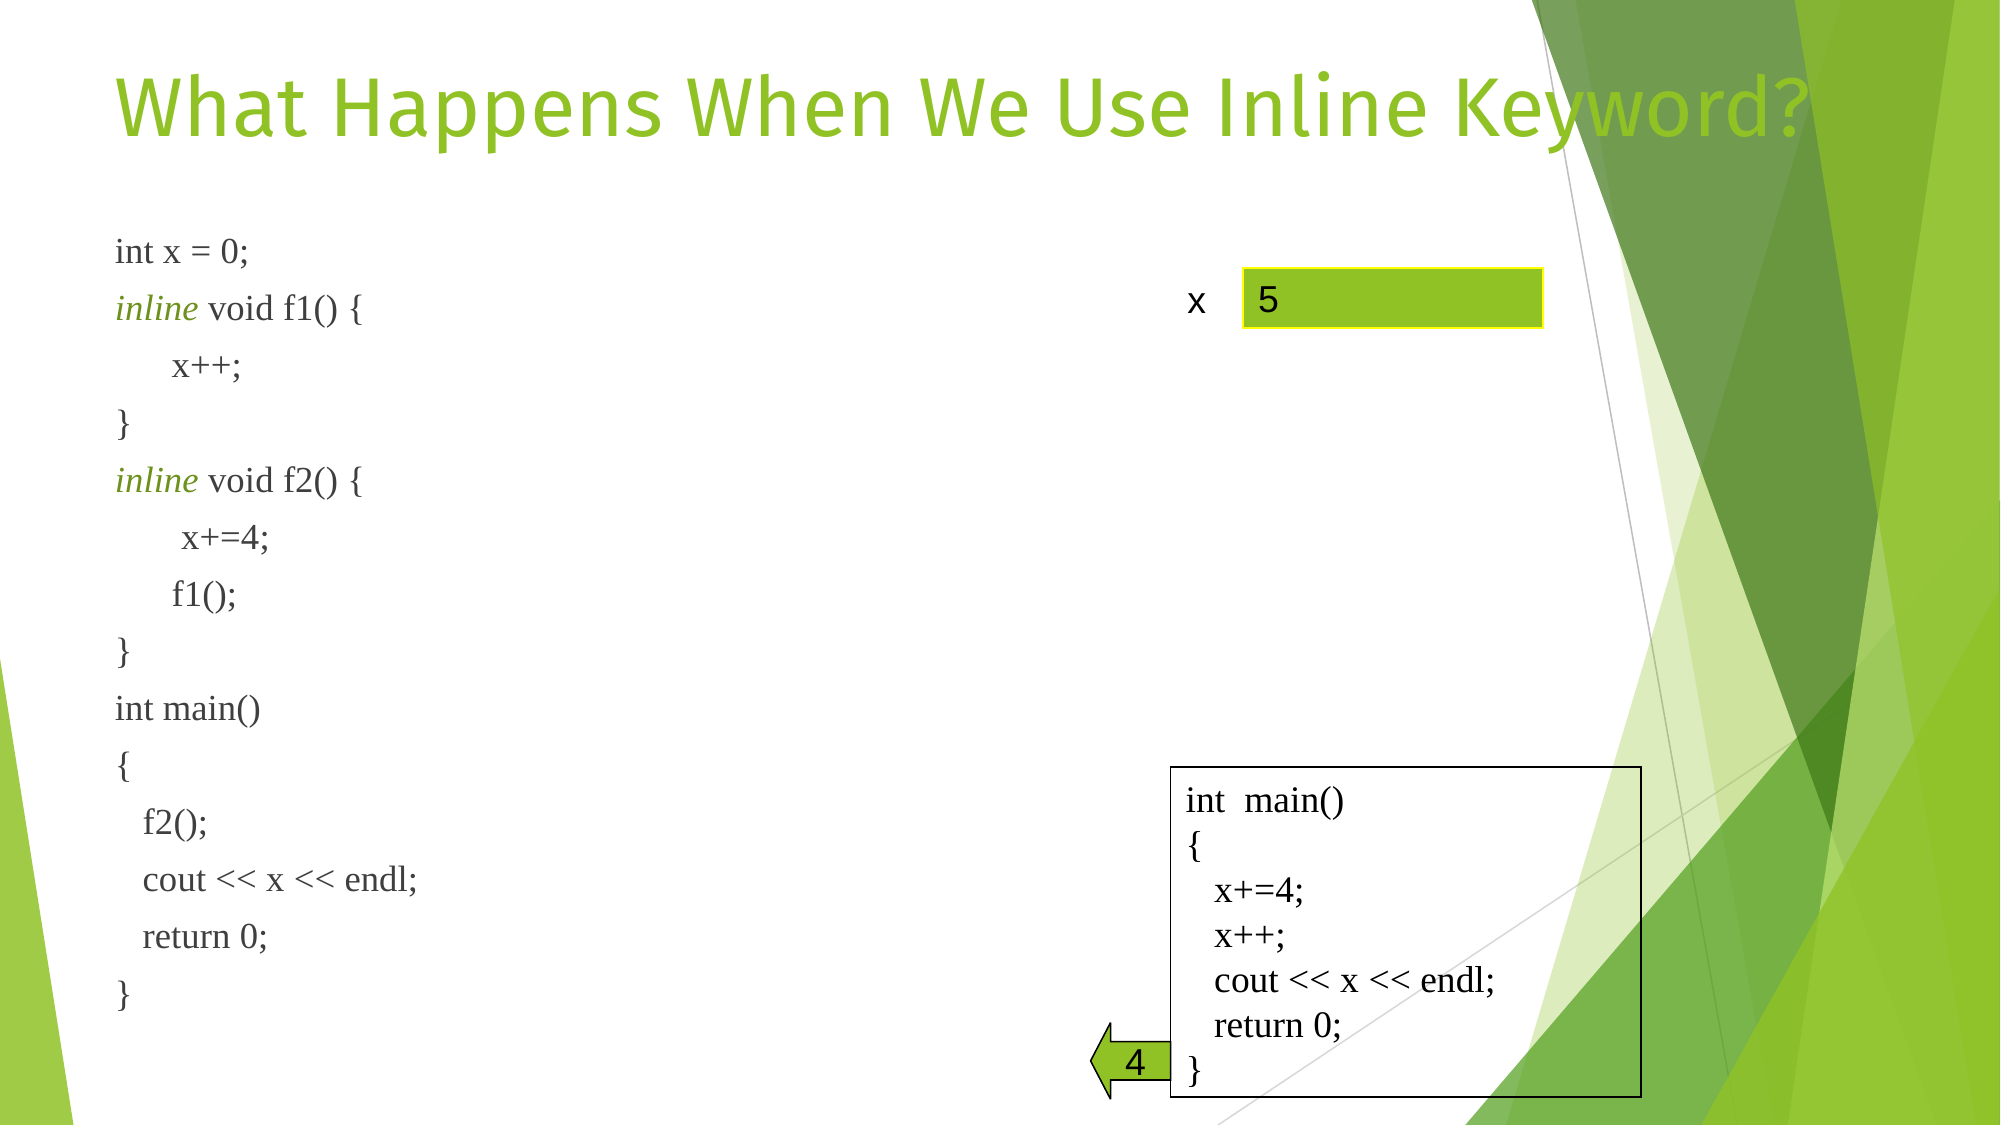

# What Happens When We Use Inline Keyword?
int x = 0;
inline void f1() {
	x++;
}
inline void f2() {
	 x+=4;
	f1();
}
int main()
{
   f2();
   cout << x << endl;
   return 0;
}
5
x
int  main()
{
   x+=4;
   x++;
   cout << x << endl;
   return 0;
}
4